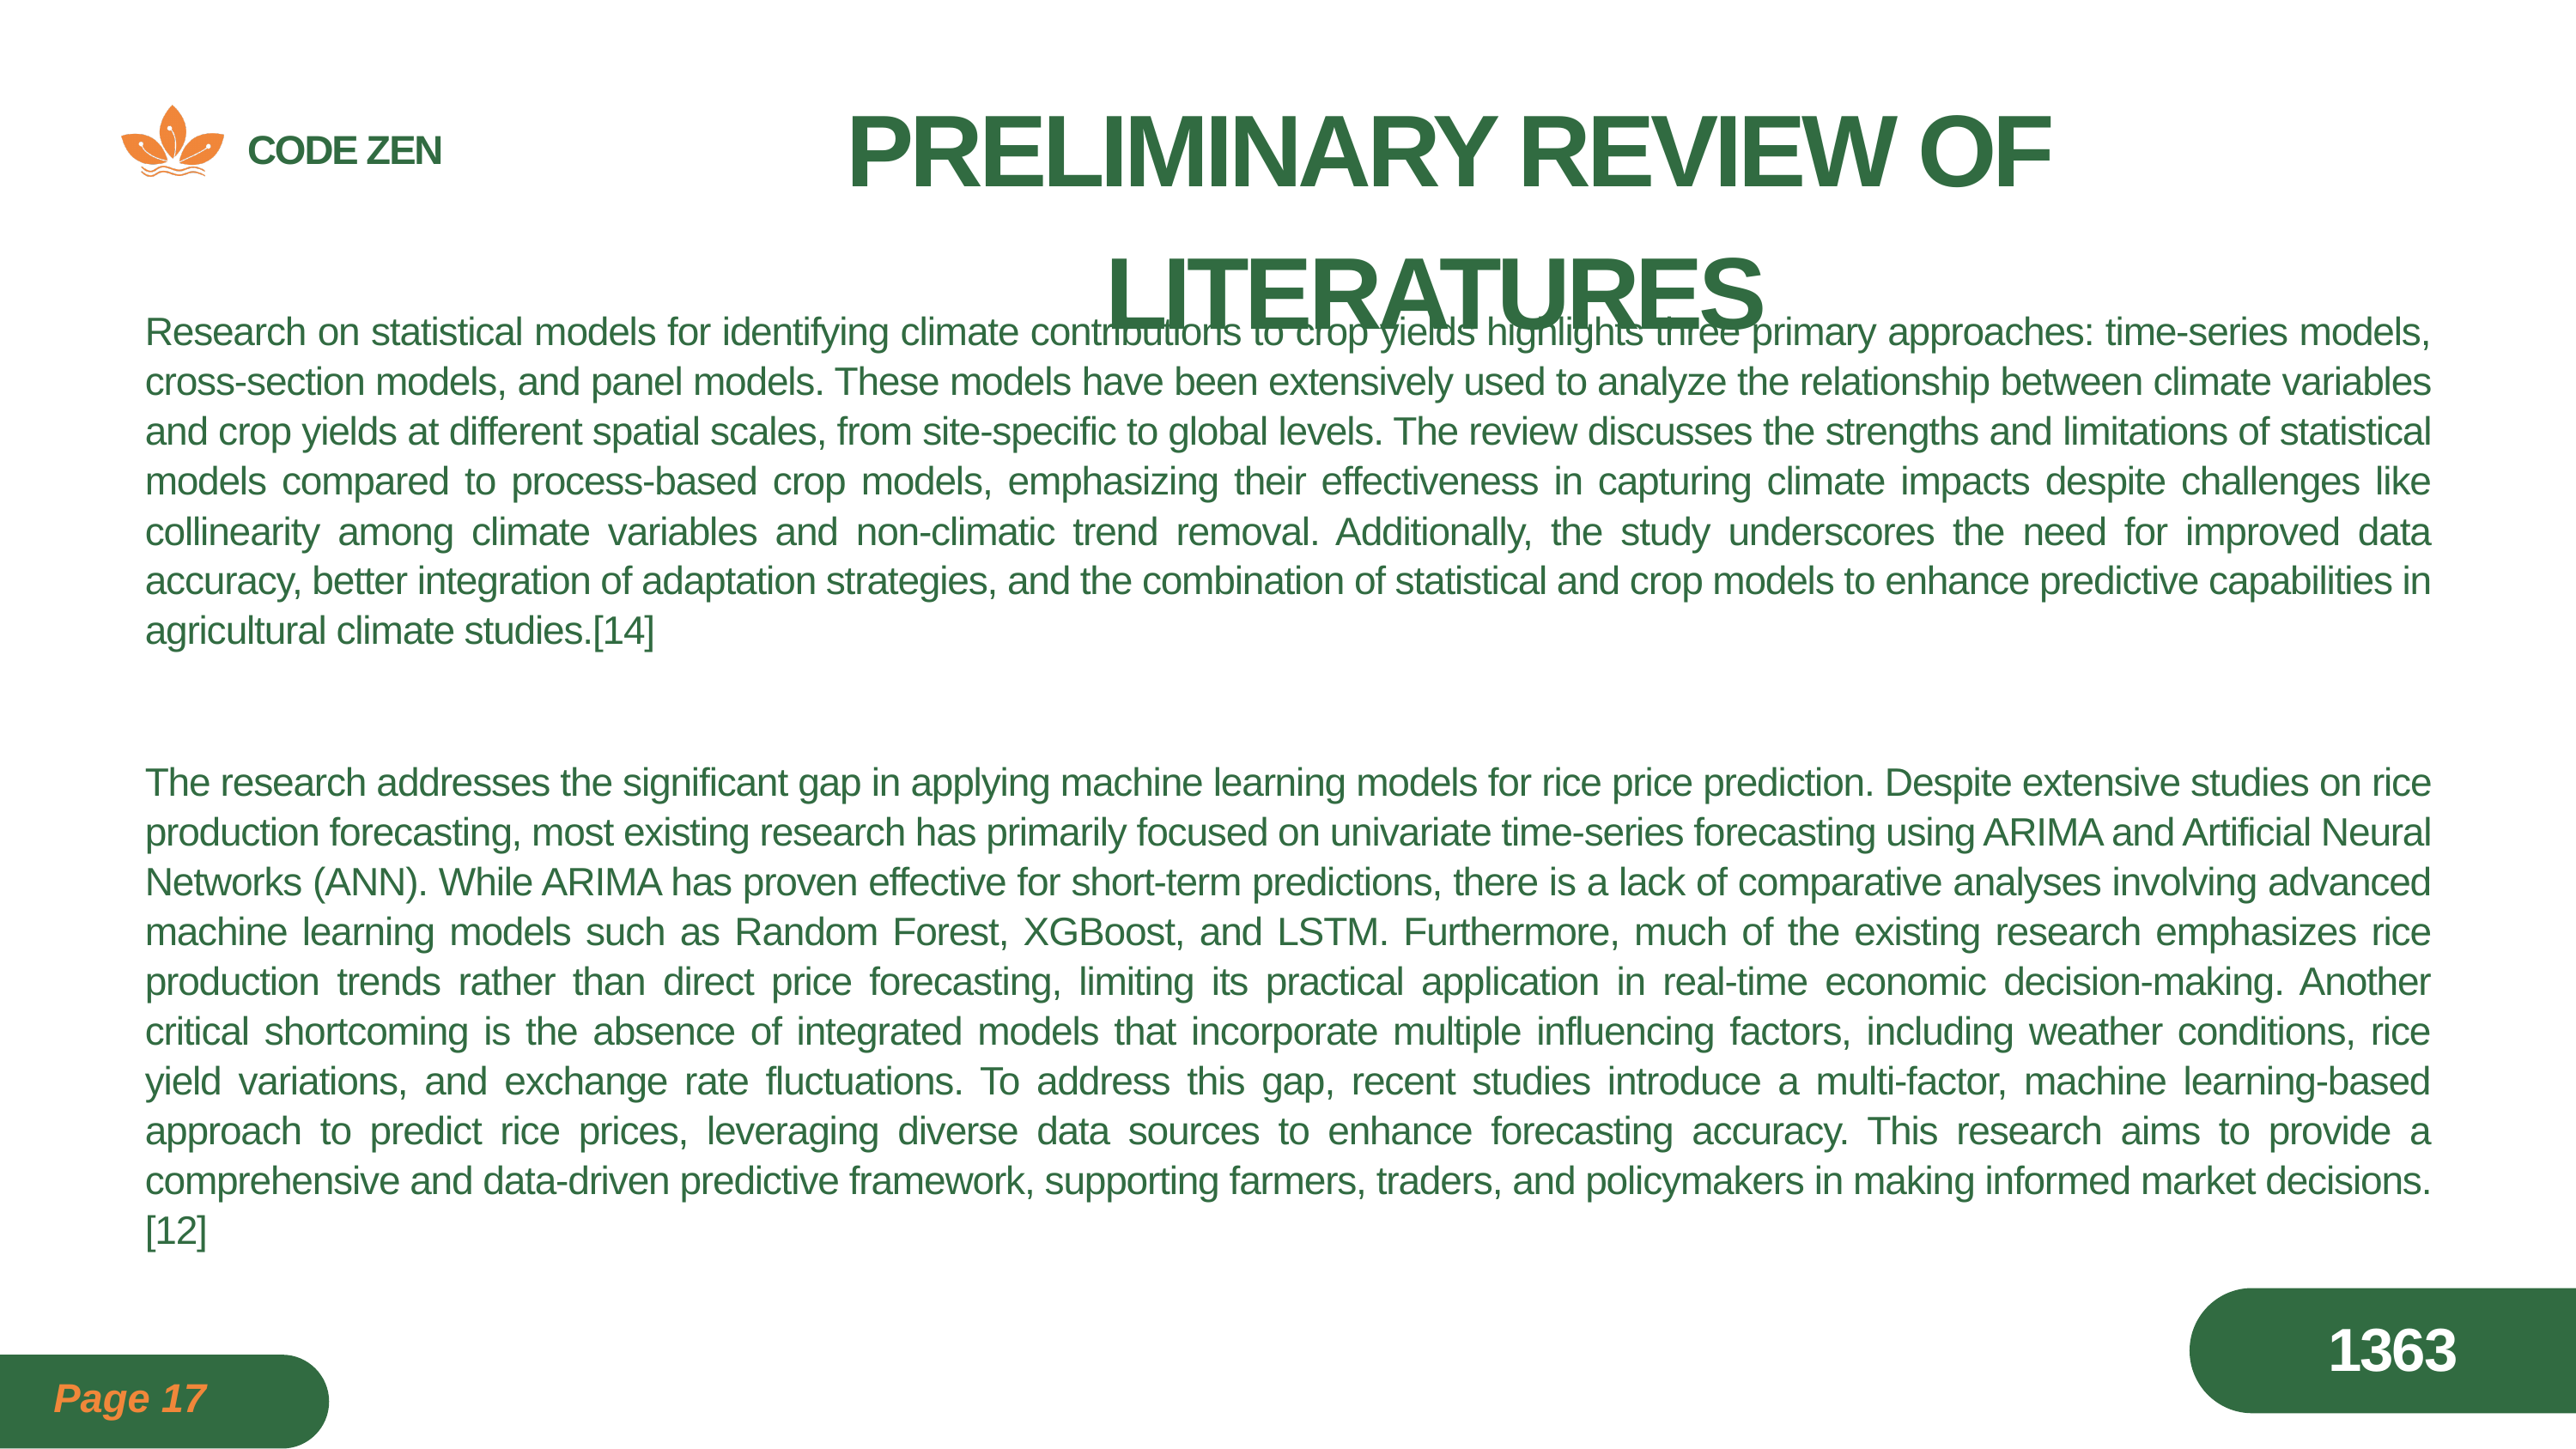

PRELIMINARY REVIEW OF LITERATURES

CODE ZEN
Research on statistical models for identifying climate contributions to crop yields highlights three primary approaches: time-series models, cross-section models, and panel models. These models have been extensively used to analyze the relationship between climate variables and crop yields at different spatial scales, from site-specific to global levels. The review discusses the strengths and limitations of statistical models compared to process-based crop models, emphasizing their effectiveness in capturing climate impacts despite challenges like collinearity among climate variables and non-climatic trend removal. Additionally, the study underscores the need for improved data accuracy, better integration of adaptation strategies, and the combination of statistical and crop models to enhance predictive capabilities in agricultural climate studies.[14]
The research addresses the significant gap in applying machine learning models for rice price prediction. Despite extensive studies on rice production forecasting, most existing research has primarily focused on univariate time-series forecasting using ARIMA and Artificial Neural Networks (ANN). While ARIMA has proven effective for short-term predictions, there is a lack of comparative analyses involving advanced machine learning models such as Random Forest, XGBoost, and LSTM. Furthermore, much of the existing research emphasizes rice production trends rather than direct price forecasting, limiting its practical application in real-time economic decision-making. Another critical shortcoming is the absence of integrated models that incorporate multiple influencing factors, including weather conditions, rice yield variations, and exchange rate fluctuations. To address this gap, recent studies introduce a multi-factor, machine learning-based approach to predict rice prices, leveraging diverse data sources to enhance forecasting accuracy. This research aims to provide a comprehensive and data-driven predictive framework, supporting farmers, traders, and policymakers in making informed market decisions.[12]
1363

Page 17